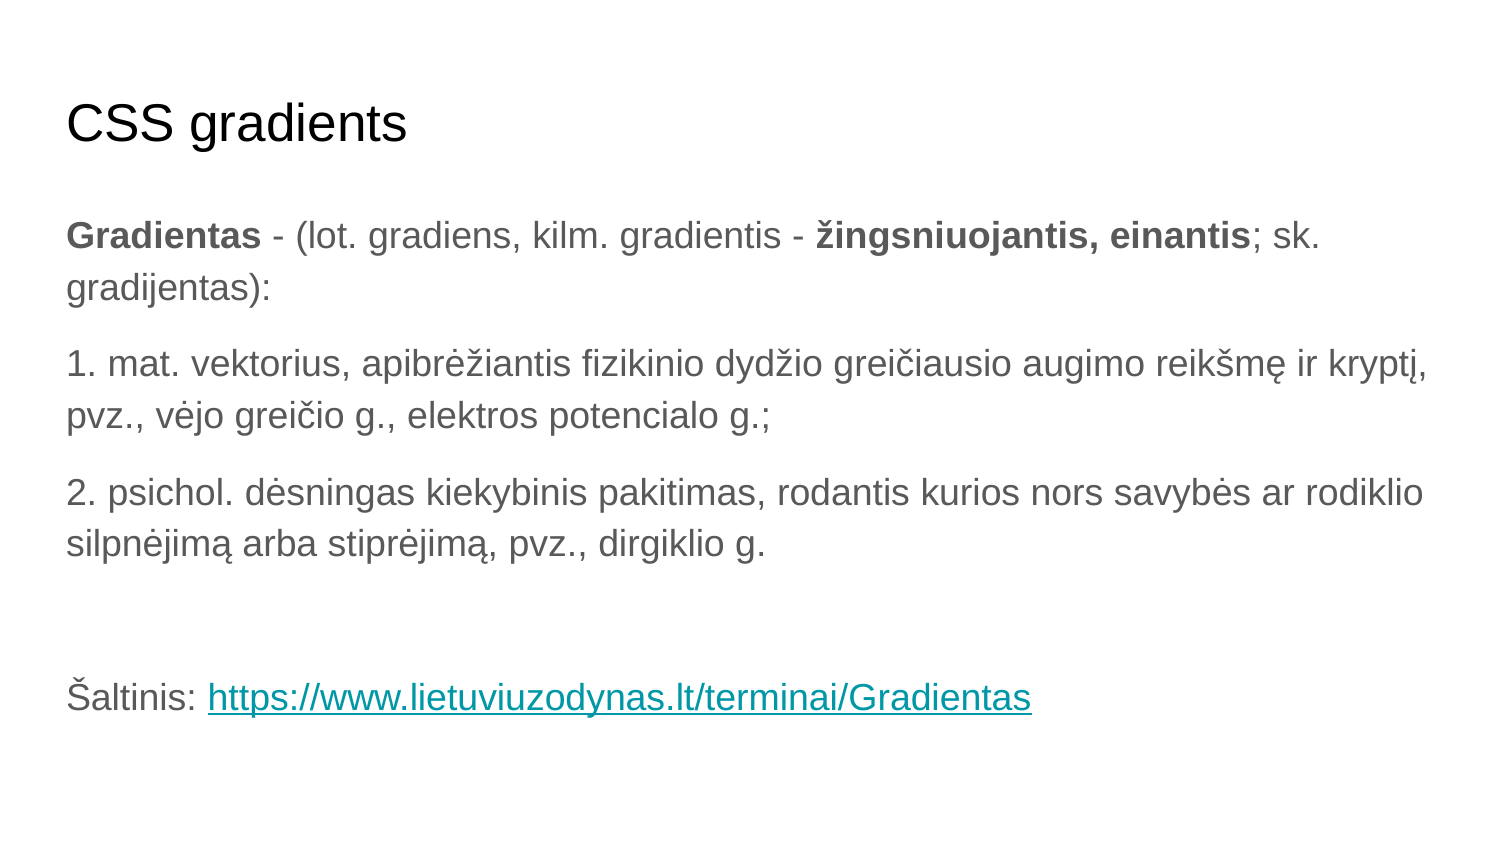

# CSS gradients
Gradientas - (lot. gradiens, kilm. gradientis - žingsniuojantis, einantis; sk. gradijentas):
1. mat. vektorius, apibrėžiantis fizikinio dydžio greičiausio augimo reikšmę ir kryptį, pvz., vėjo greičio g., elektros potencialo g.;
2. psichol. dėsningas kiekybinis pakitimas, rodantis kurios nors savybės ar rodiklio silpnėjimą arba stiprėjimą, pvz., dirgiklio g.

Šaltinis: https://www.lietuviuzodynas.lt/terminai/Gradientas